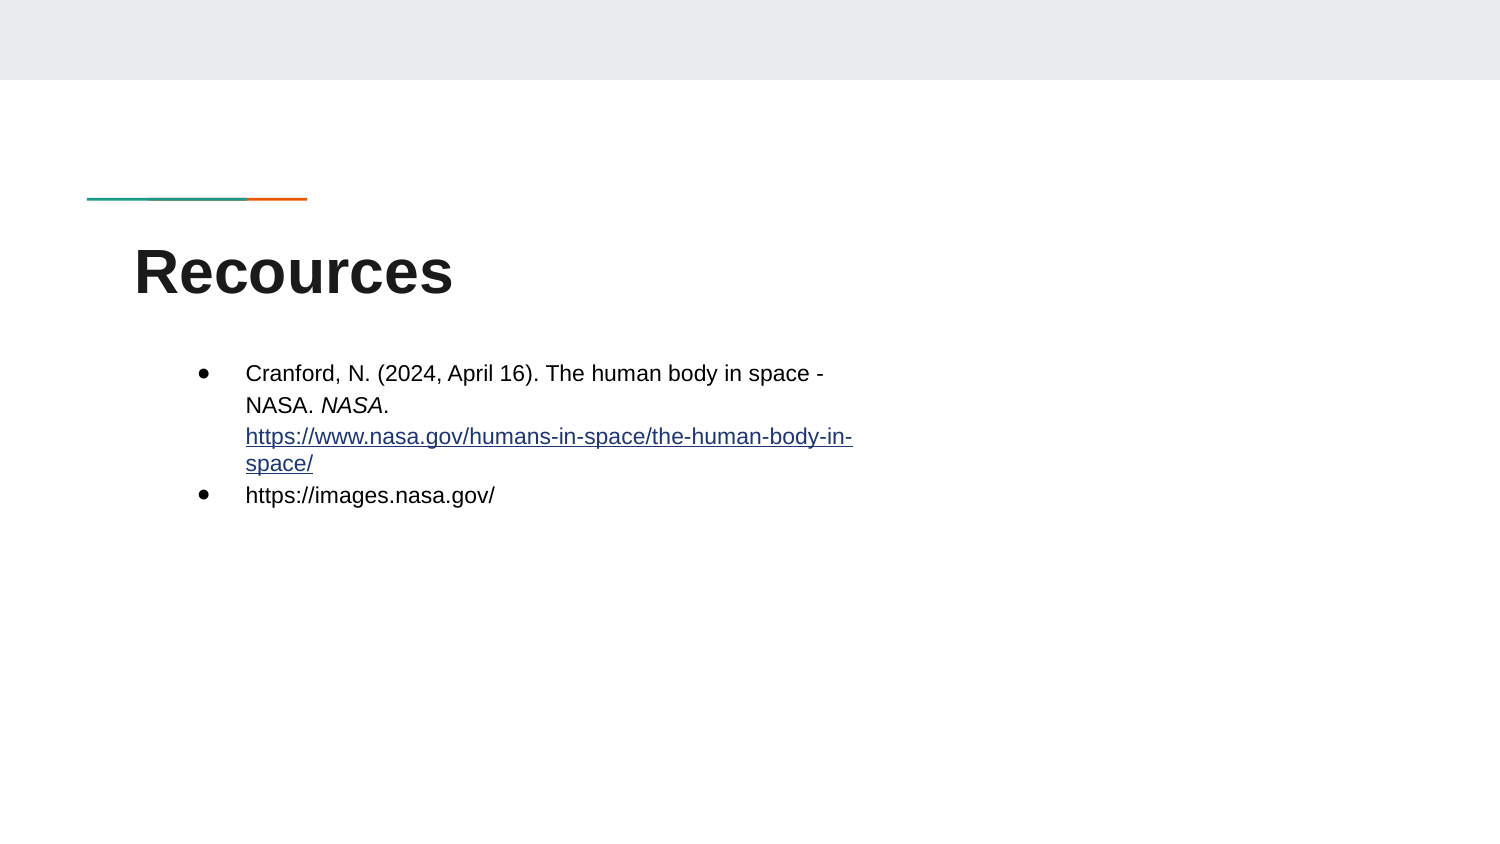

# Recources
Cranford, N. (2024, April 16). The human body in space - NASA. NASA. https://www.nasa.gov/humans-in-space/the-human-body-in-space/
https://images.nasa.gov/